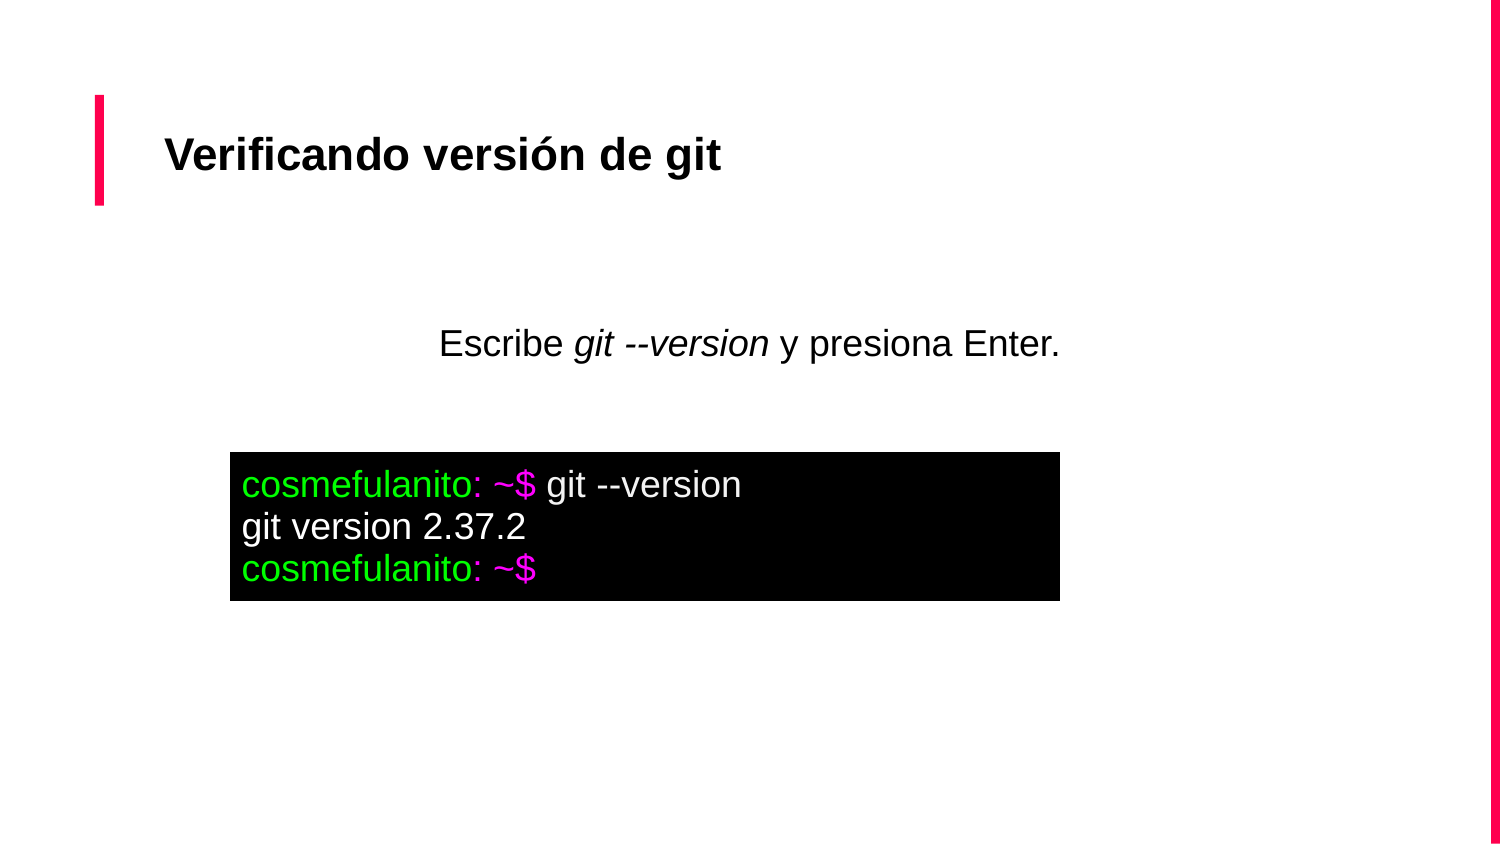

Verificando versión de git
Escribe git --version y presiona Enter.
| cosmefulanito: ~$ git --version git version 2.37.2 cosmefulanito: ~$ |
| --- |